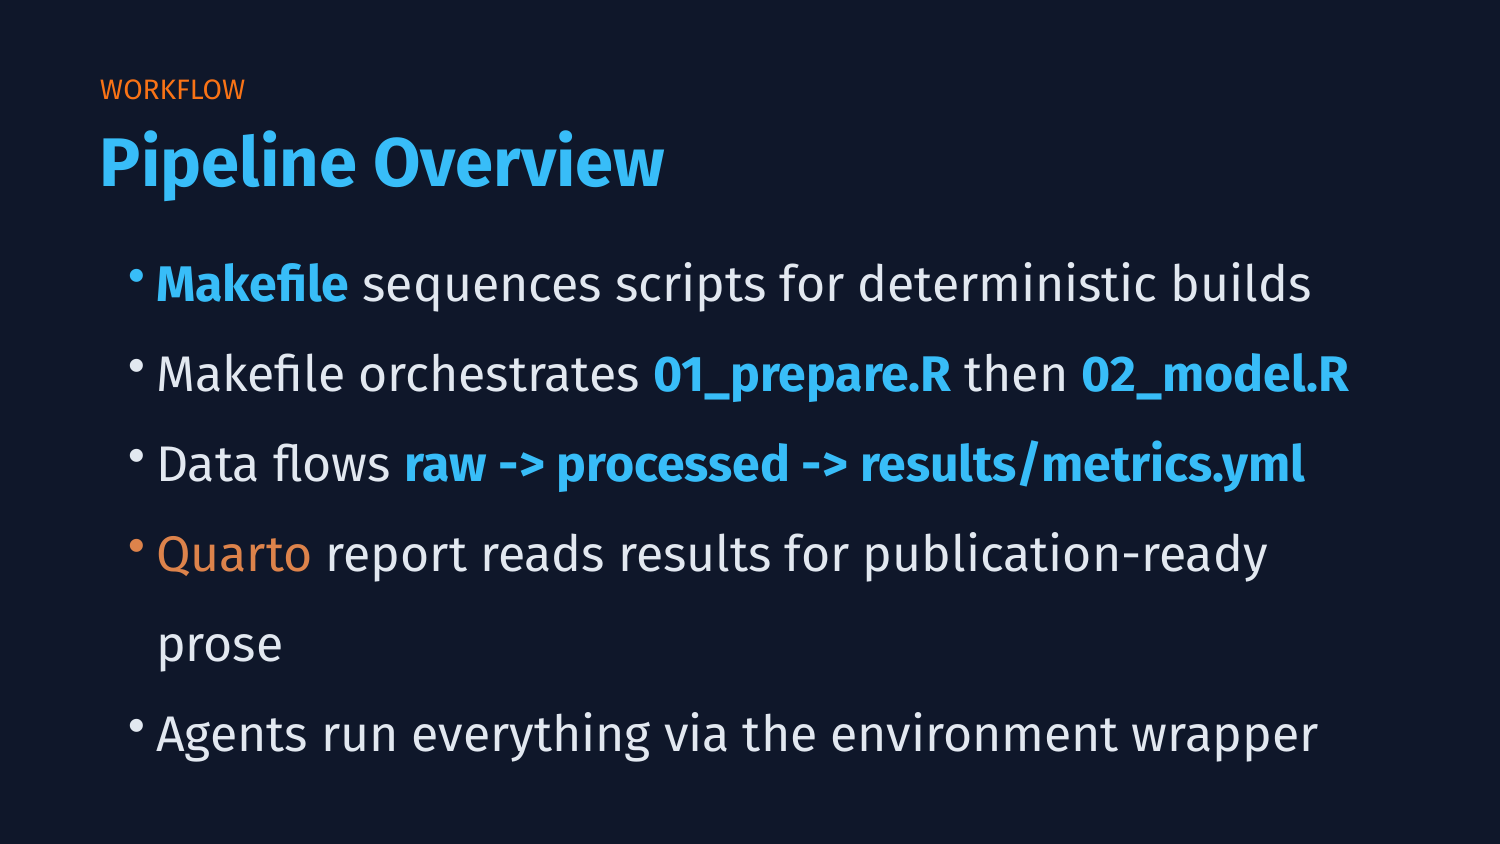

WORKFLOW
Pipeline Overview

Makefile sequences scripts for deterministic builds
Makefile orchestrates 01_prepare.R then 02_model.R
Data flows raw -> processed -> results/metrics.yml
Quarto report reads results for publication-ready prose
Agents run everything via the environment wrapper